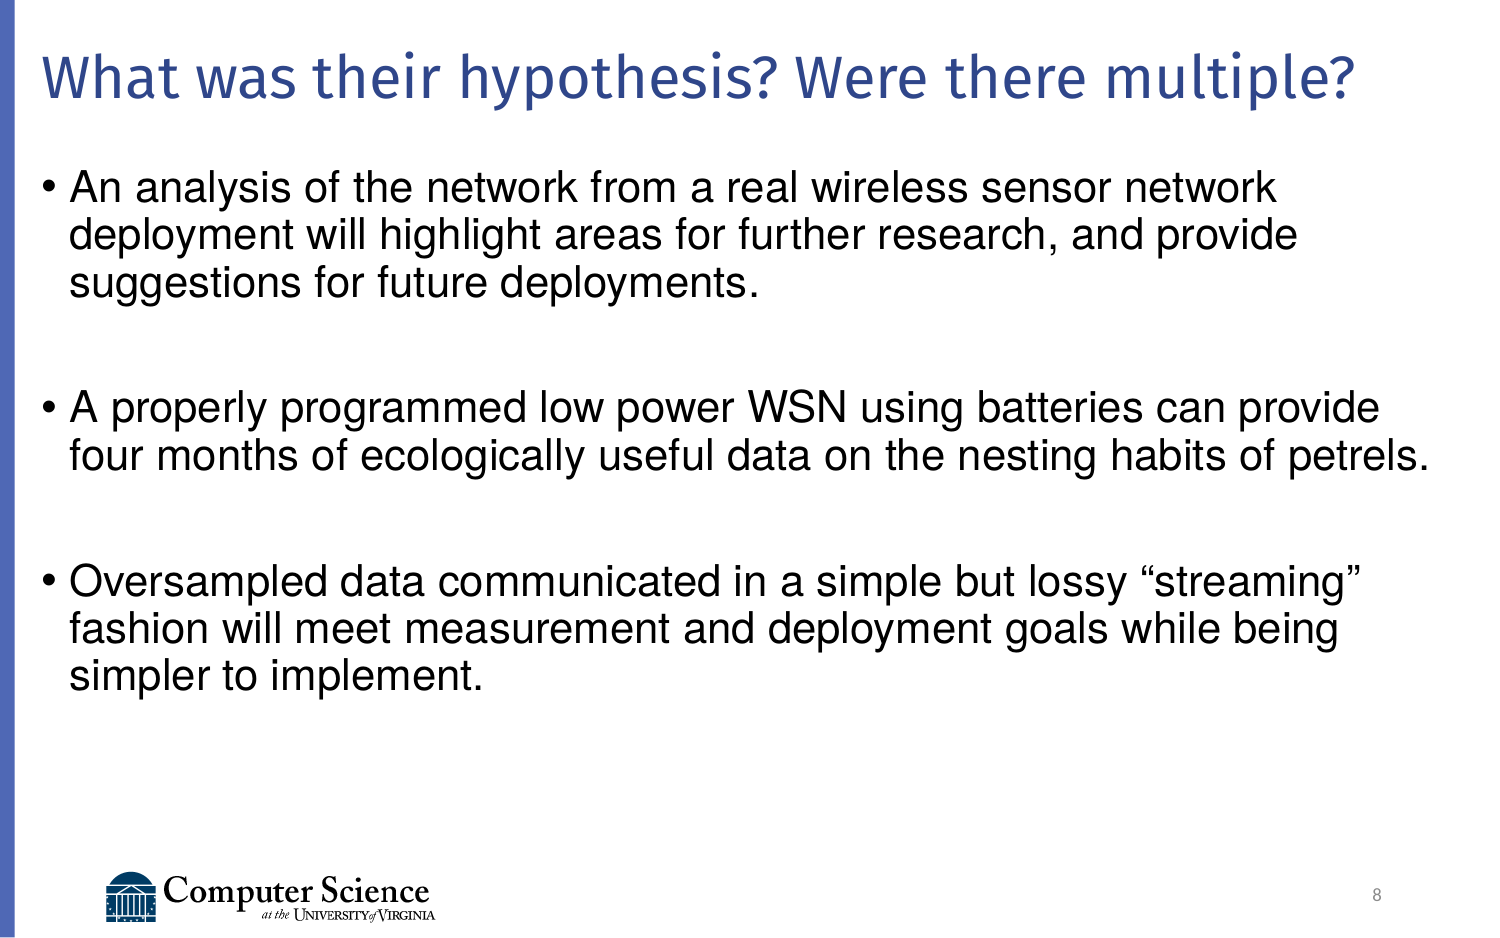

# What was their hypothesis? Were there multiple?
An analysis of the network from a real wireless sensor network deployment will highlight areas for further research, and provide suggestions for future deployments.

A properly programmed low power WSN using batteries can provide four months of ecologically useful data on the nesting habits of petrels.

Oversampled data communicated in a simple but lossy “streaming” fashion will meet measurement and deployment goals while being simpler to implement.
8